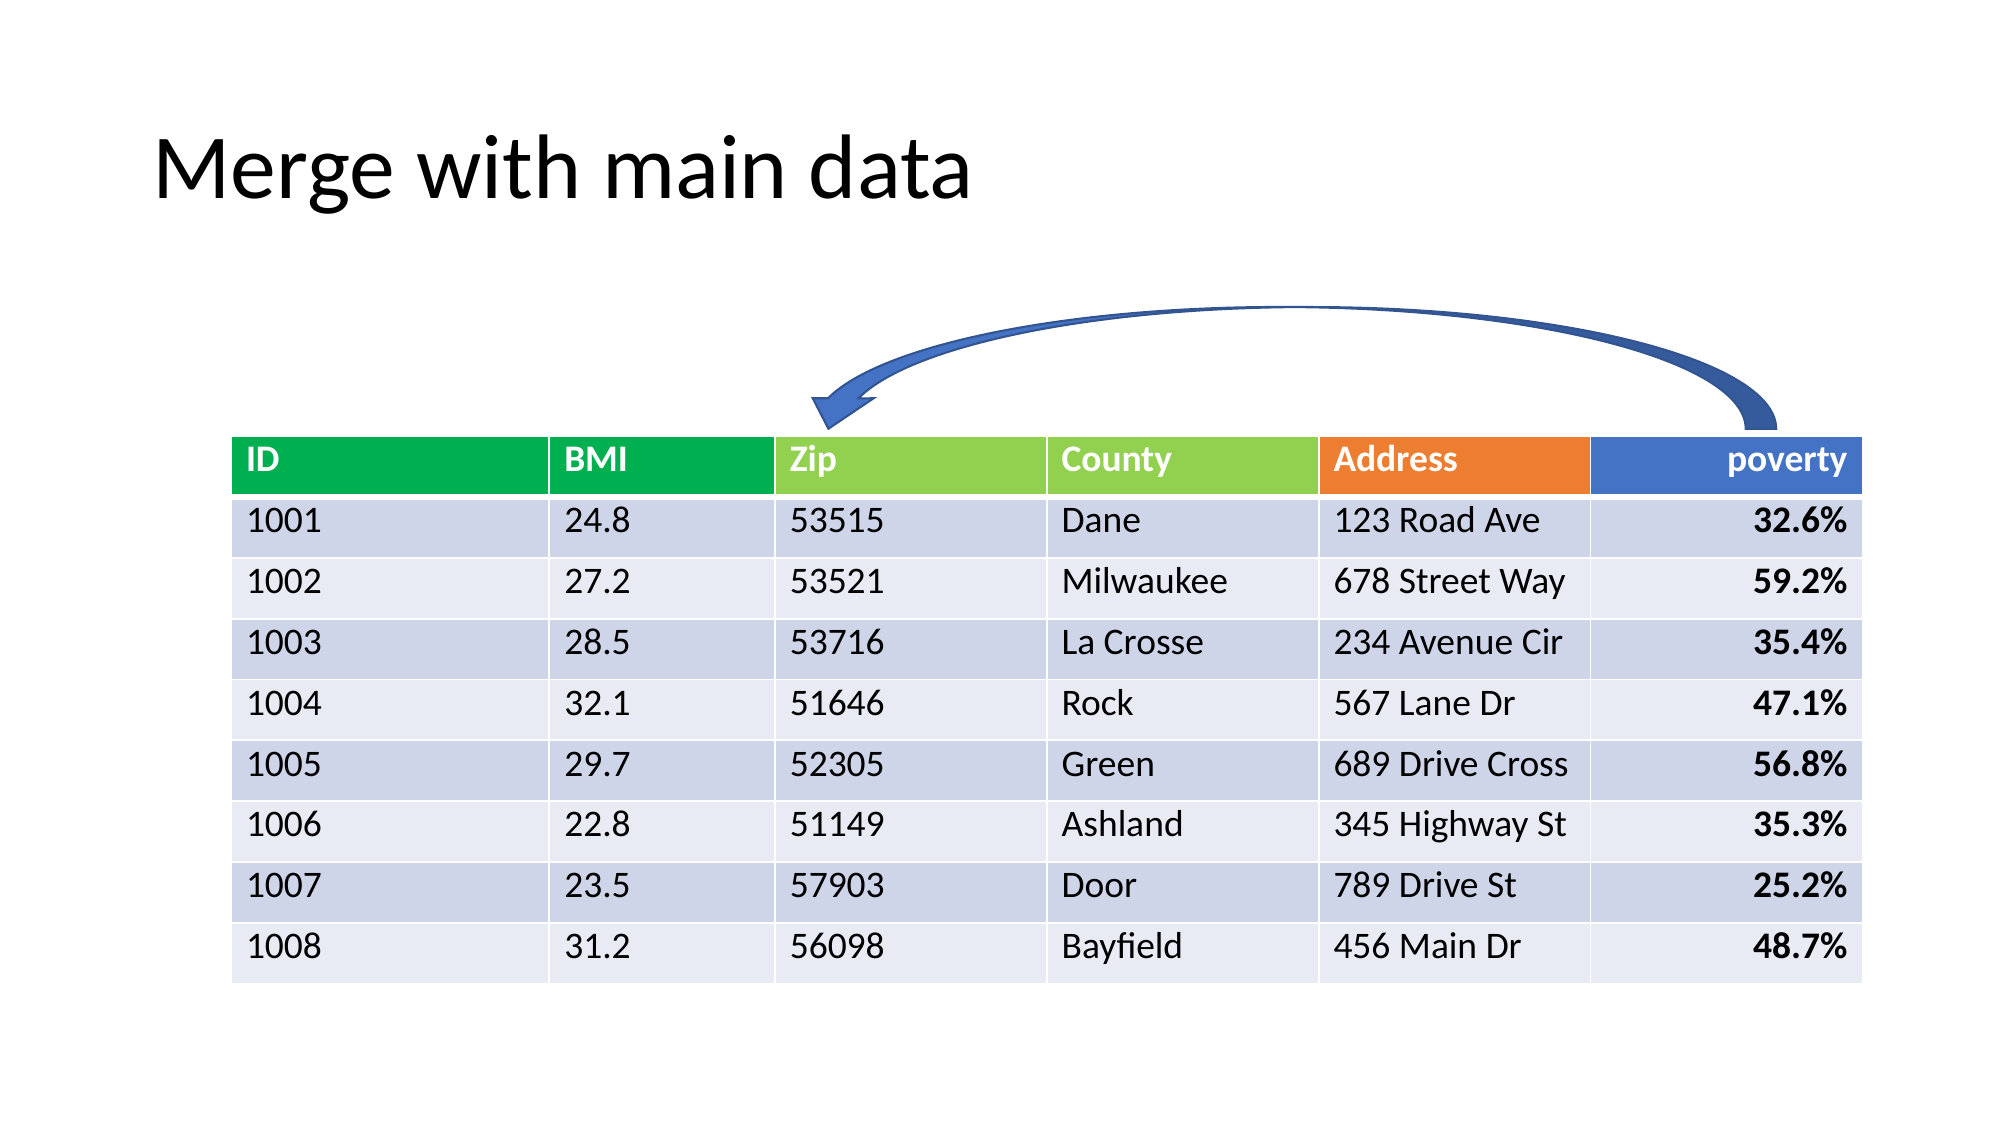

# Merge with main data

| ID | BMI | Zip | County | Address | poverty |
| --- | --- | --- | --- | --- | --- |
| 1001 | 24.8 | 53515 | Dane | 123 Road Ave | 32.6% |
| 1002 | 27.2 | 53521 | Milwaukee | 678 Street Way | 59.2% |
| 1003 | 28.5 | 53716 | La Crosse | 234 Avenue Cir | 35.4% |
| 1004 | 32.1 | 51646 | Rock | 567 Lane Dr | 47.1% |
| 1005 | 29.7 | 52305 | Green | 689 Drive Cross | 56.8% |
| 1006 | 22.8 | 51149 | Ashland | 345 Highway St | 35.3% |
| 1007 | 23.5 | 57903 | Door | 789 Drive St | 25.2% |
| 1008 | 31.2 | 56098 | Bayfield | 456 Main Dr | 48.7% |